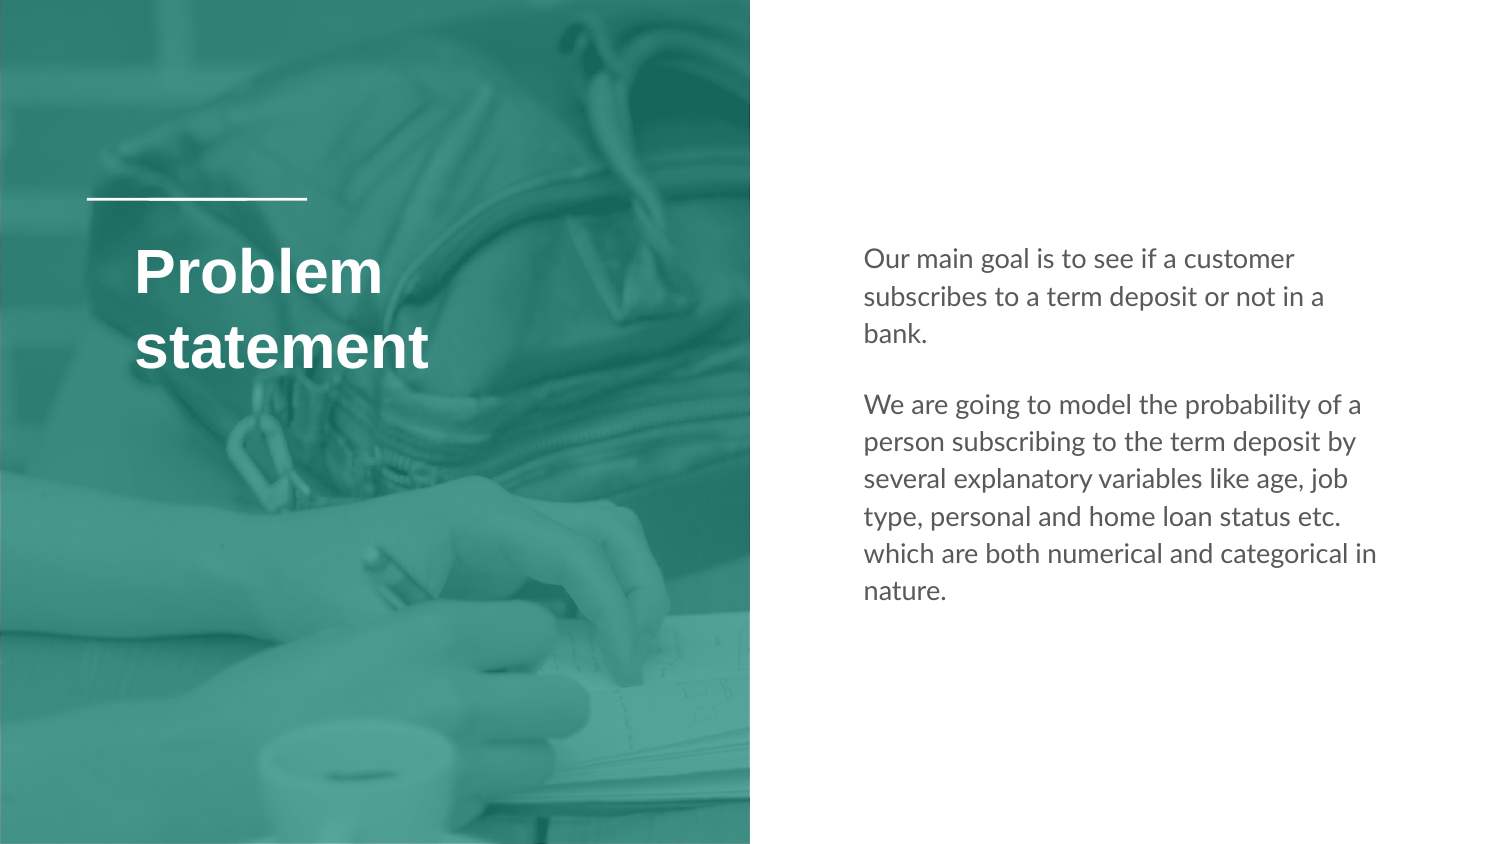

# Problem statement
Our main goal is to see if a customer subscribes to a term deposit or not in a bank.
We are going to model the probability of a person subscribing to the term deposit by several explanatory variables like age, job type, personal and home loan status etc. which are both numerical and categorical in nature.